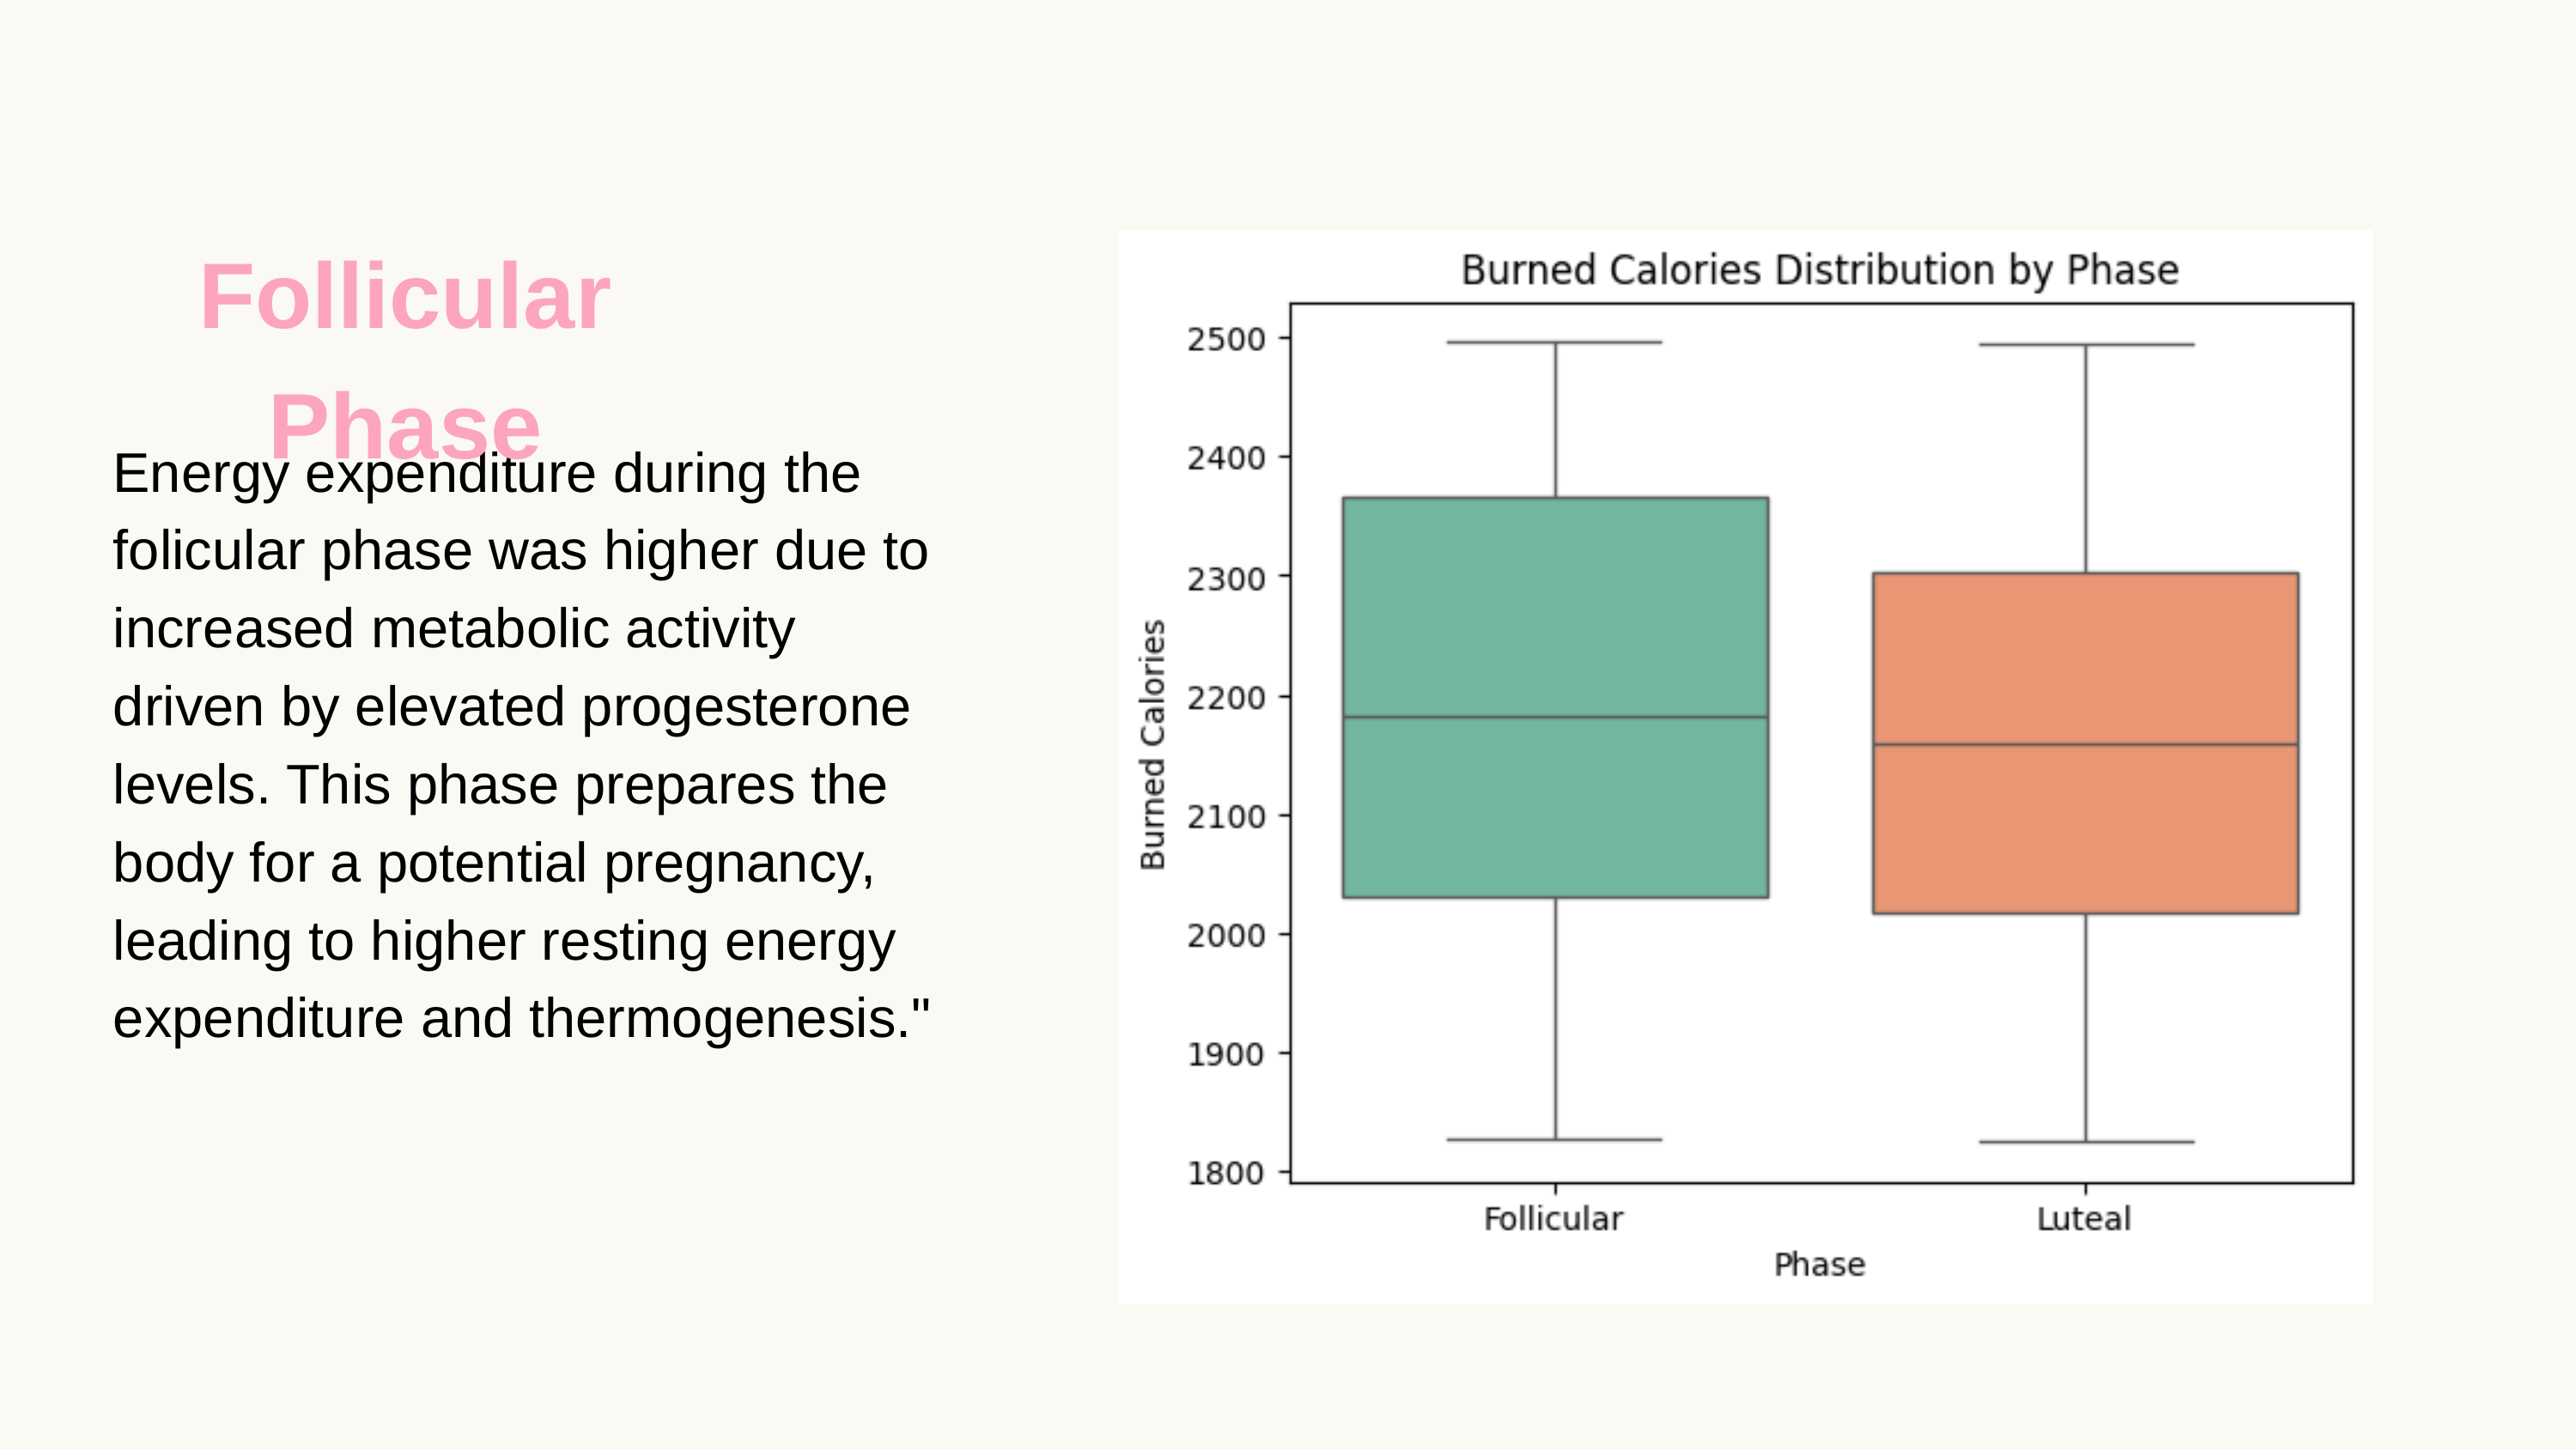

Follicular Phase

Energy expenditure during the folicular phase was higher due to increased metabolic activity driven by elevated progesterone levels. This phase prepares the body for a potential pregnancy, leading to higher resting energy expenditure and thermogenesis."